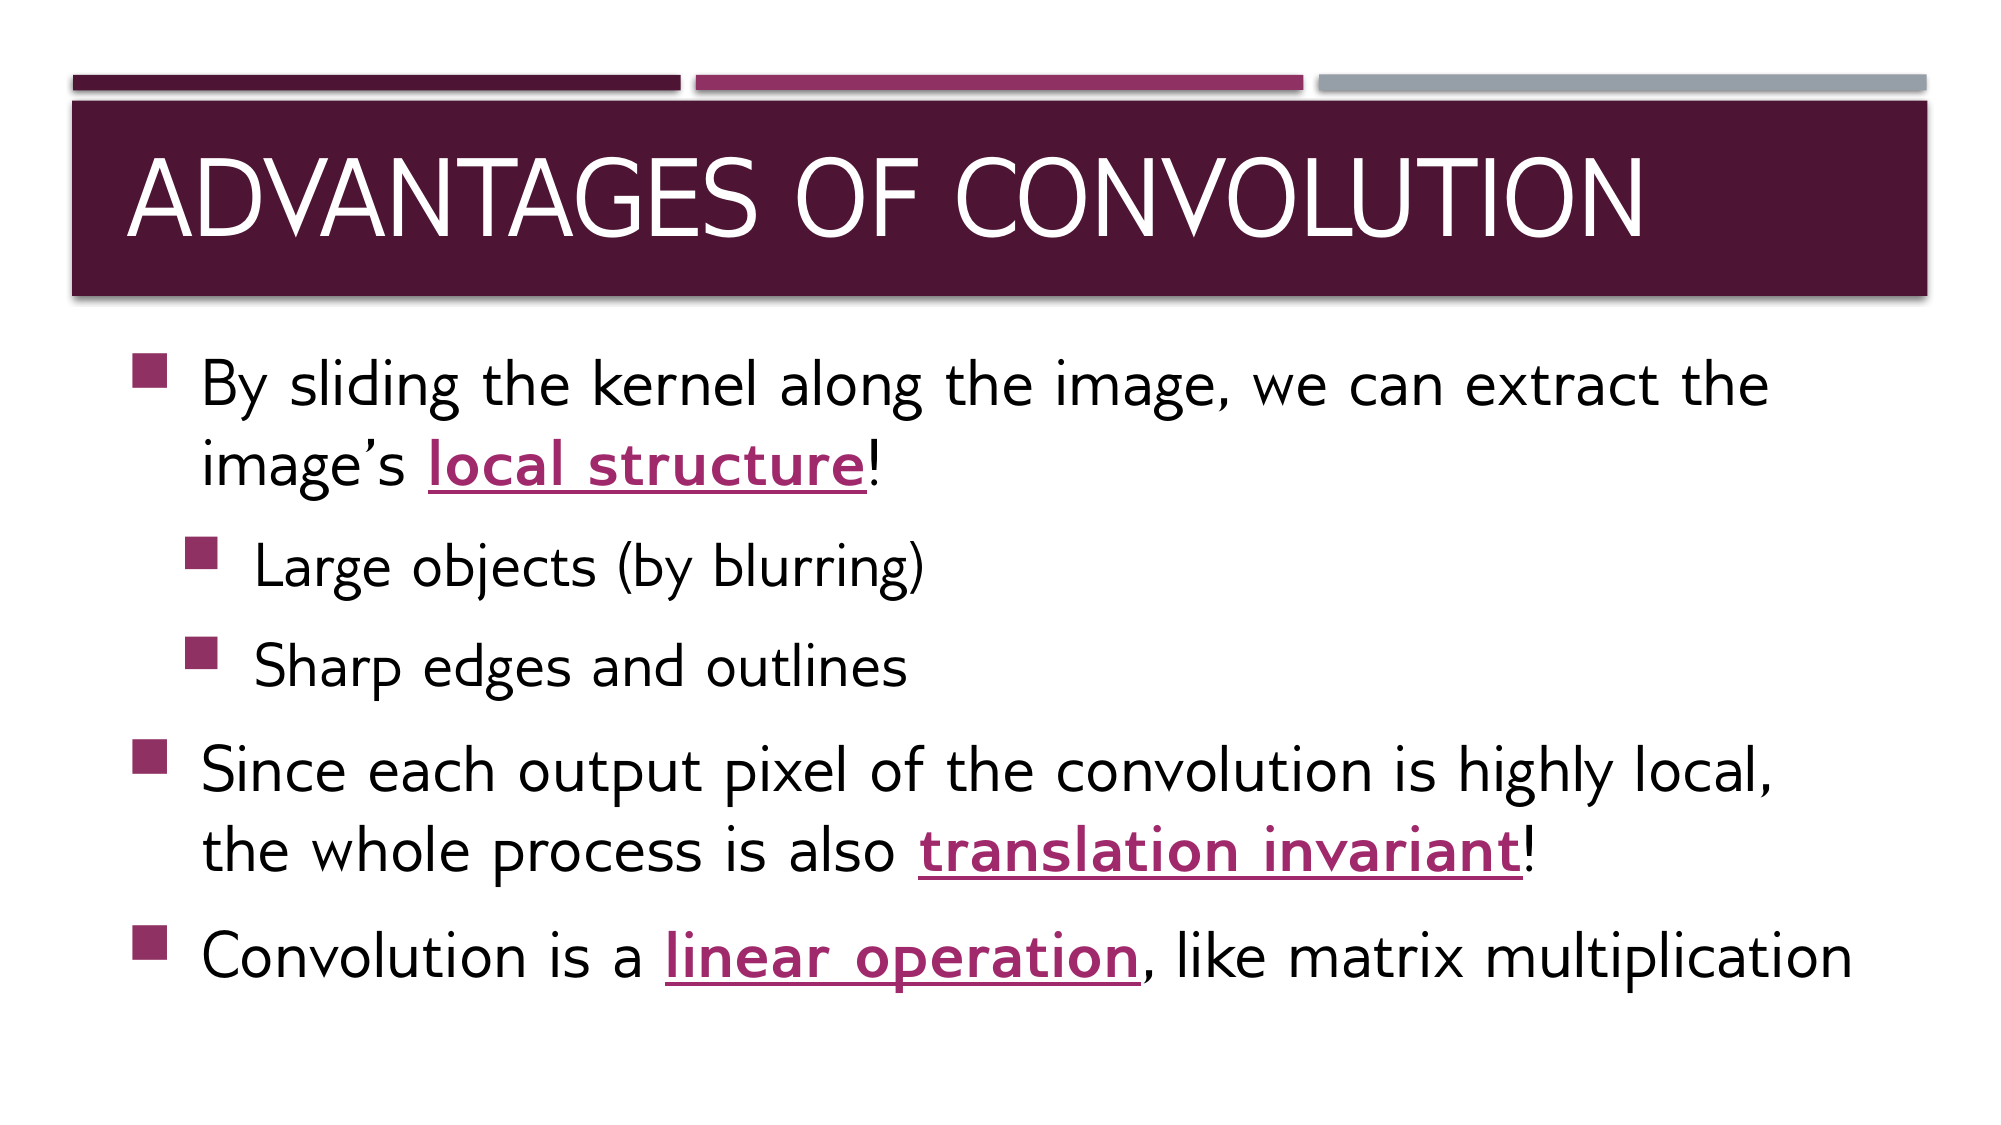

# Advantages of Convolution
By sliding the kernel along the image, we can extract the image’s local structure!
Large objects (by blurring)
Sharp edges and outlines
Since each output pixel of the convolution is highly local, the whole process is also translation invariant!
Convolution is a linear operation, like matrix multiplication